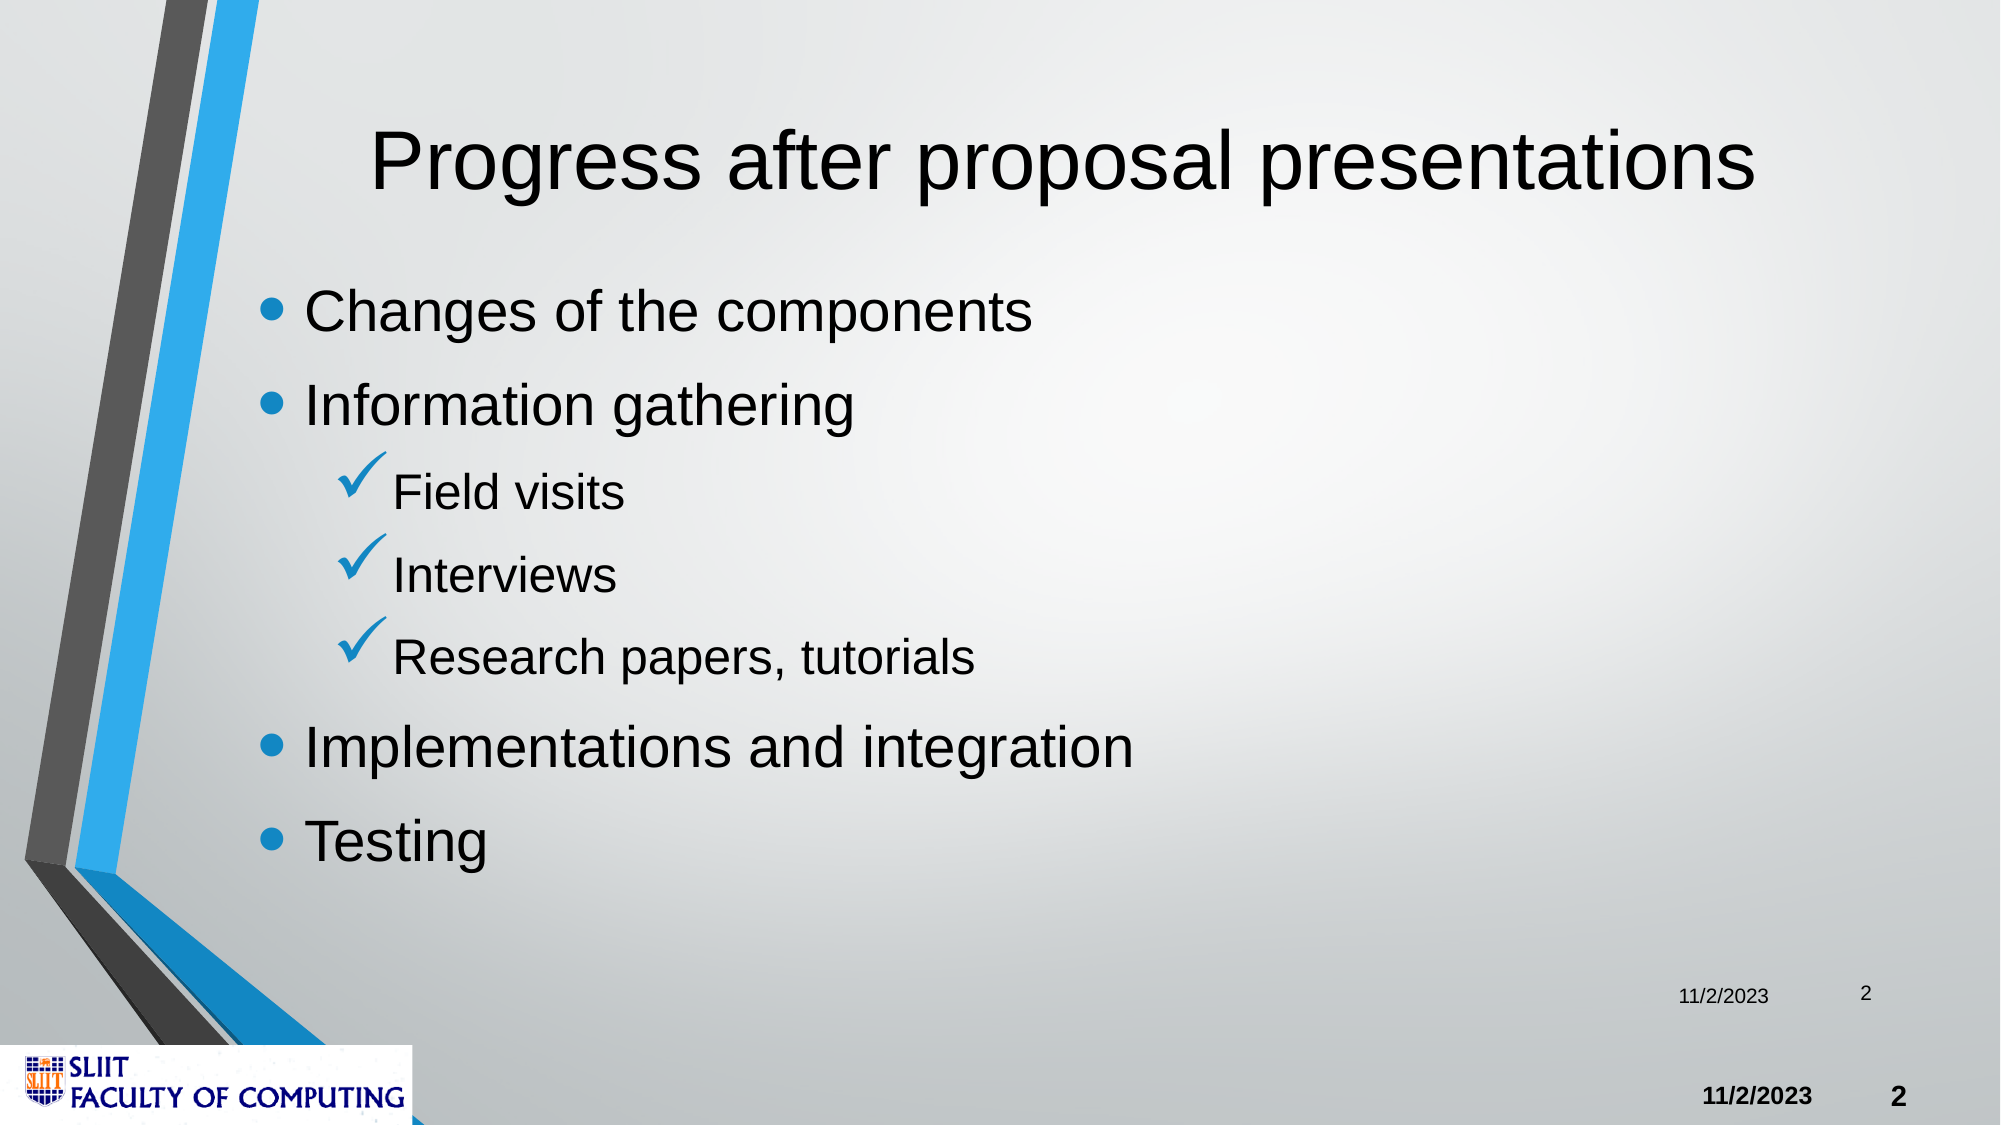

# Progress after proposal presentations
Changes of the components
Information gathering
Field visits
Interviews
Research papers, tutorials
Implementations and integration
Testing
2
11/2/2023